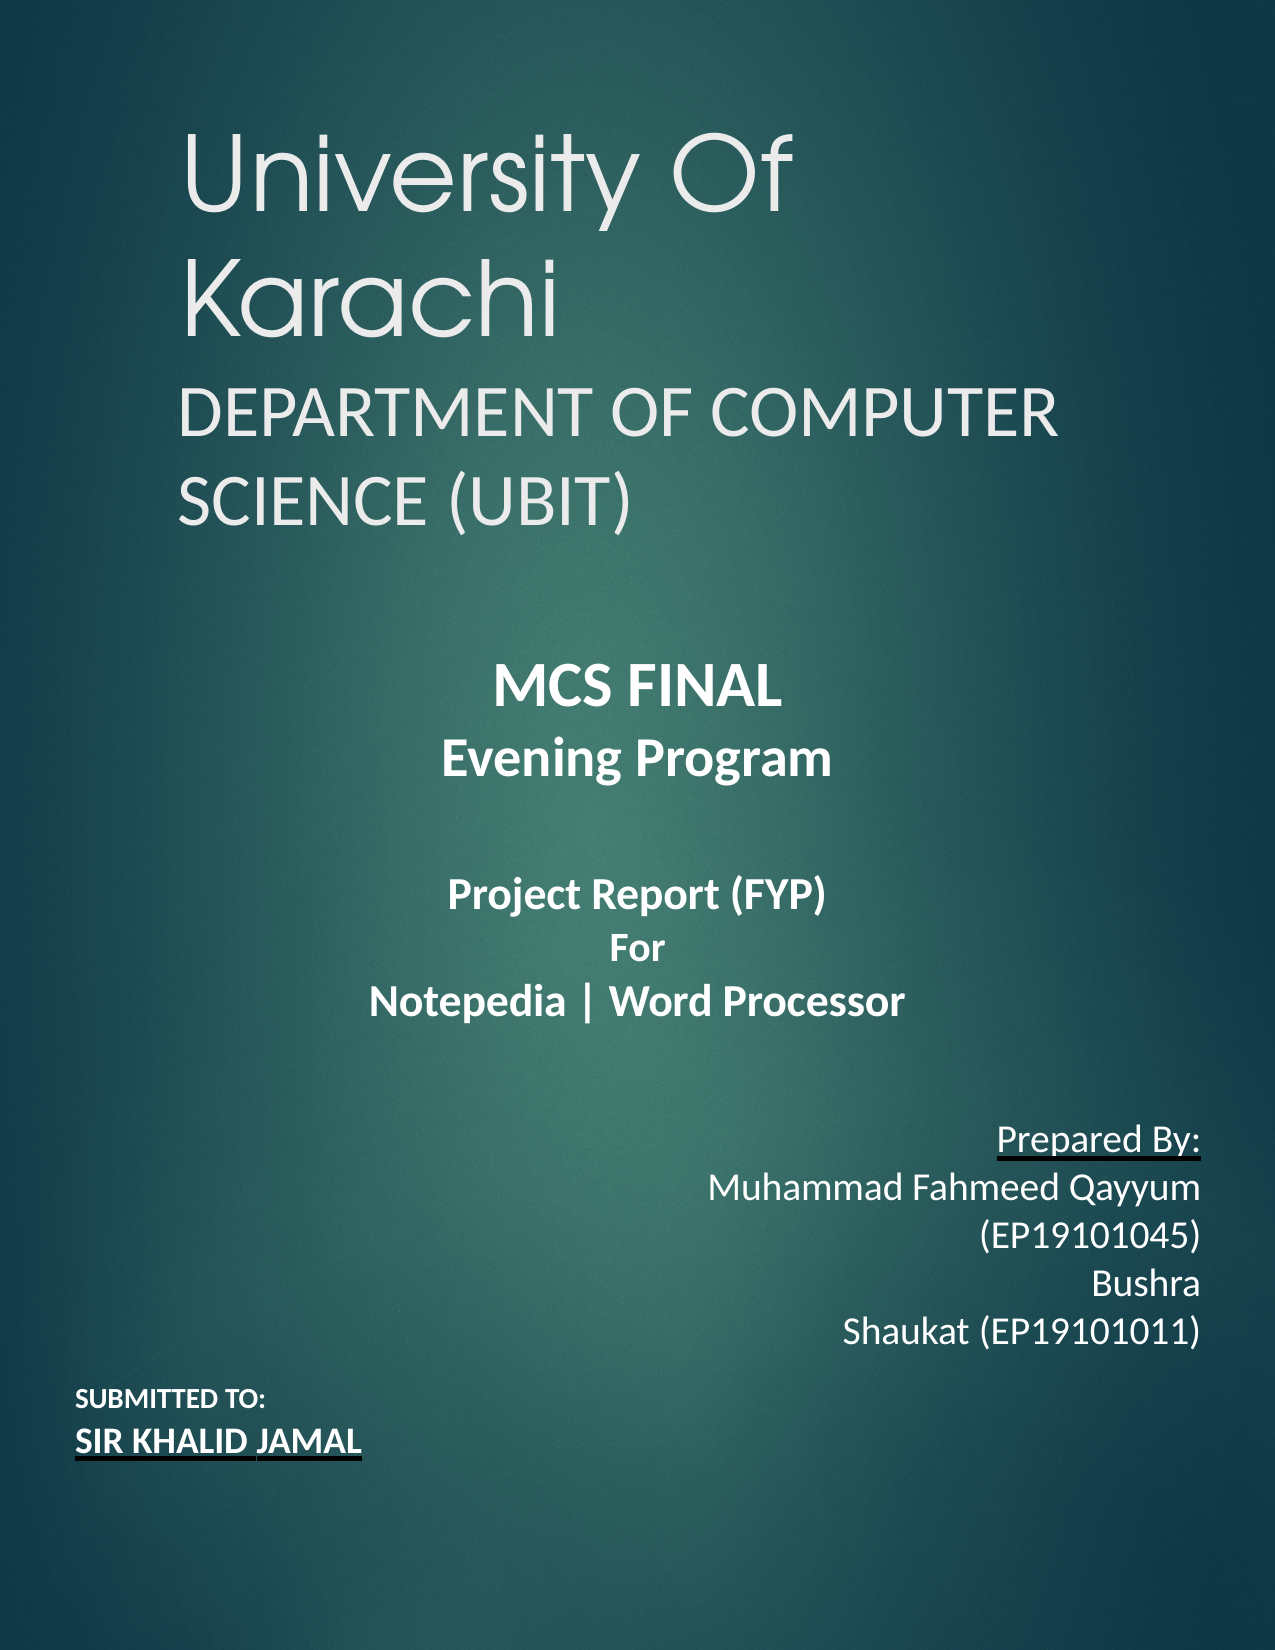

# University Of Karachi
DEPARTMENT OF COMPUTER SCIENCE (UBIT)
MCS FINAL
Evening Program

Project Report (FYP)
For
Notepedia | Word Processor
Prepared By:  Muhammad Fahmeed Qayyum (EP19101045)
Bushra Shaukat (EP19101011)
SUBMITTED TO:
SIR KHALID JAMAL